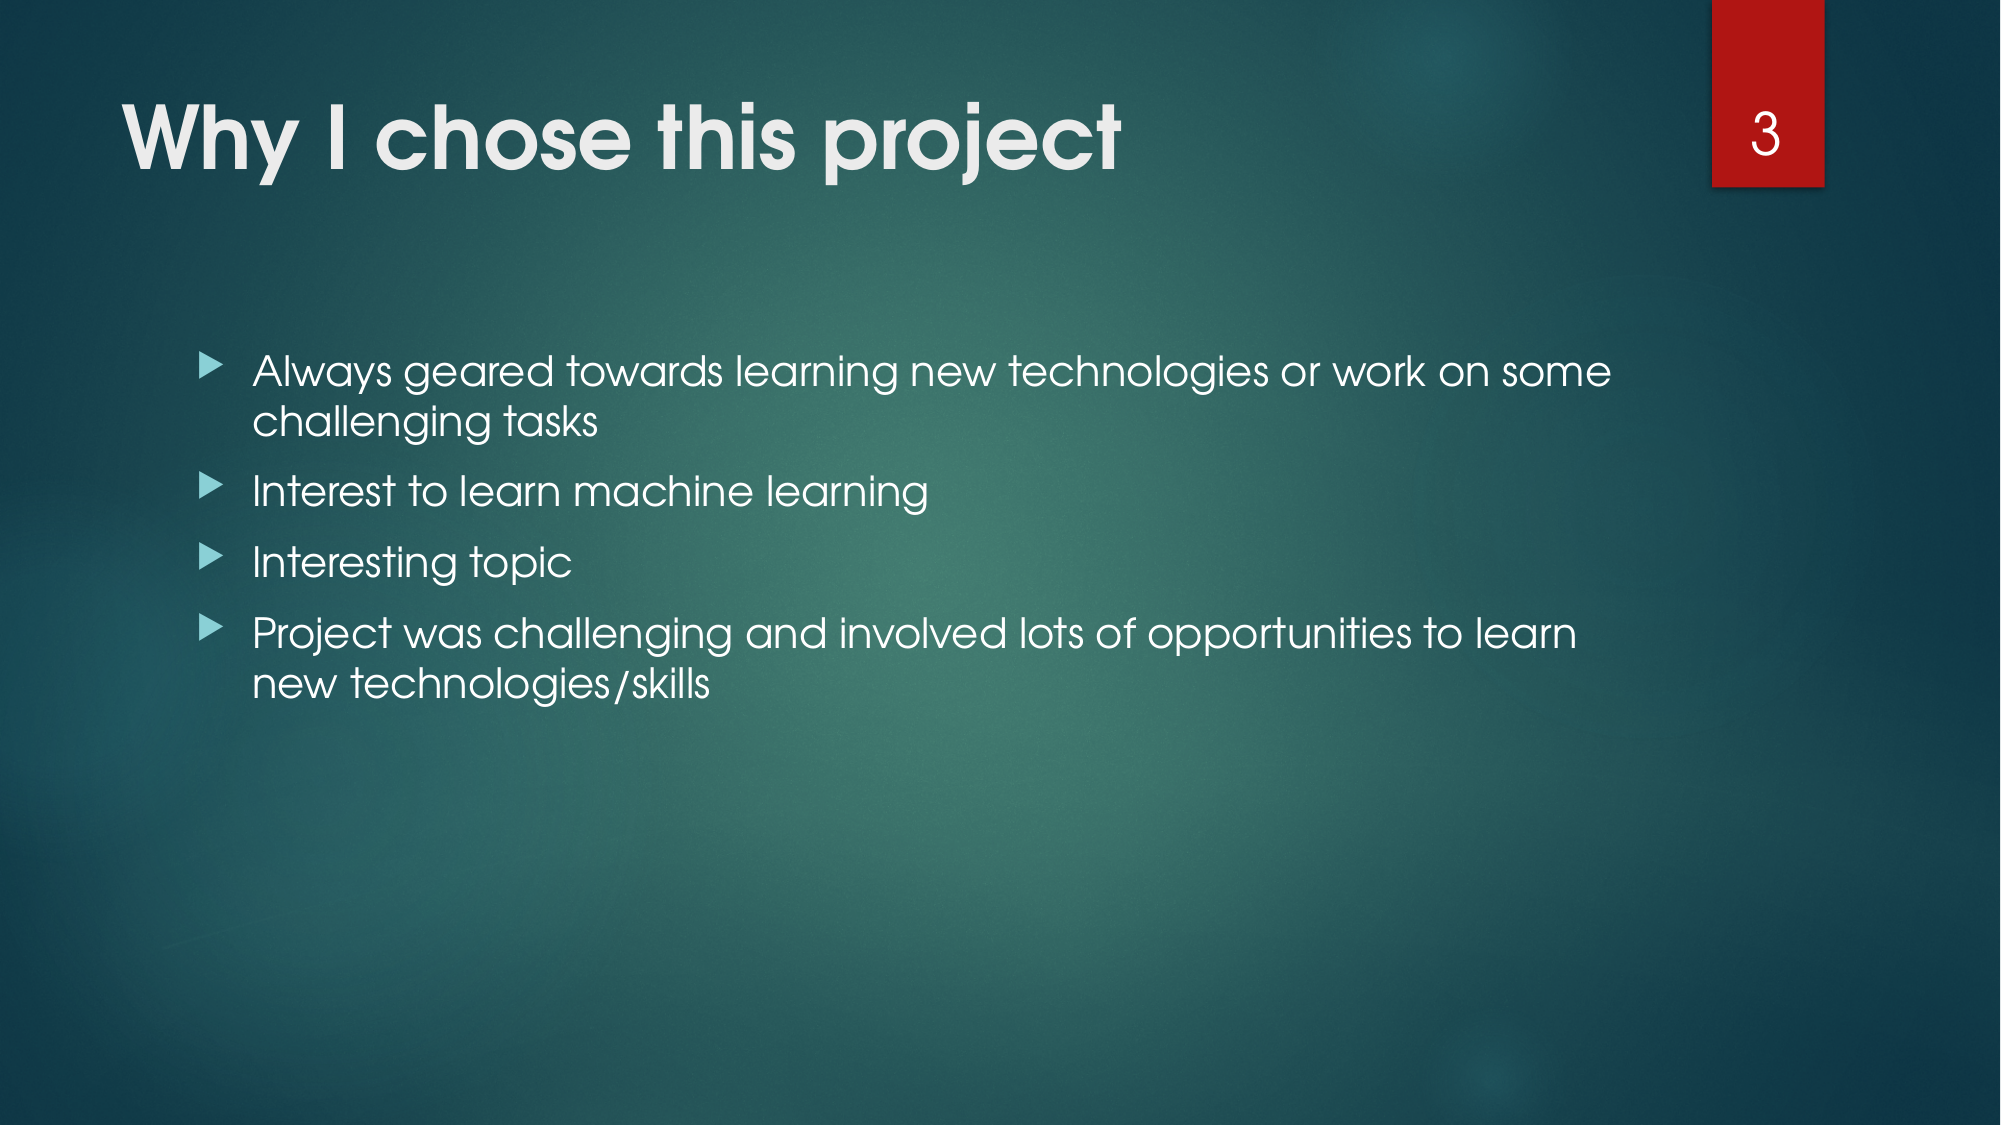

3
# Why I chose this project
Always geared towards learning new technologies or work on some challenging tasks
Interest to learn machine learning
Interesting topic
Project was challenging and involved lots of opportunities to learn new technologies/skills